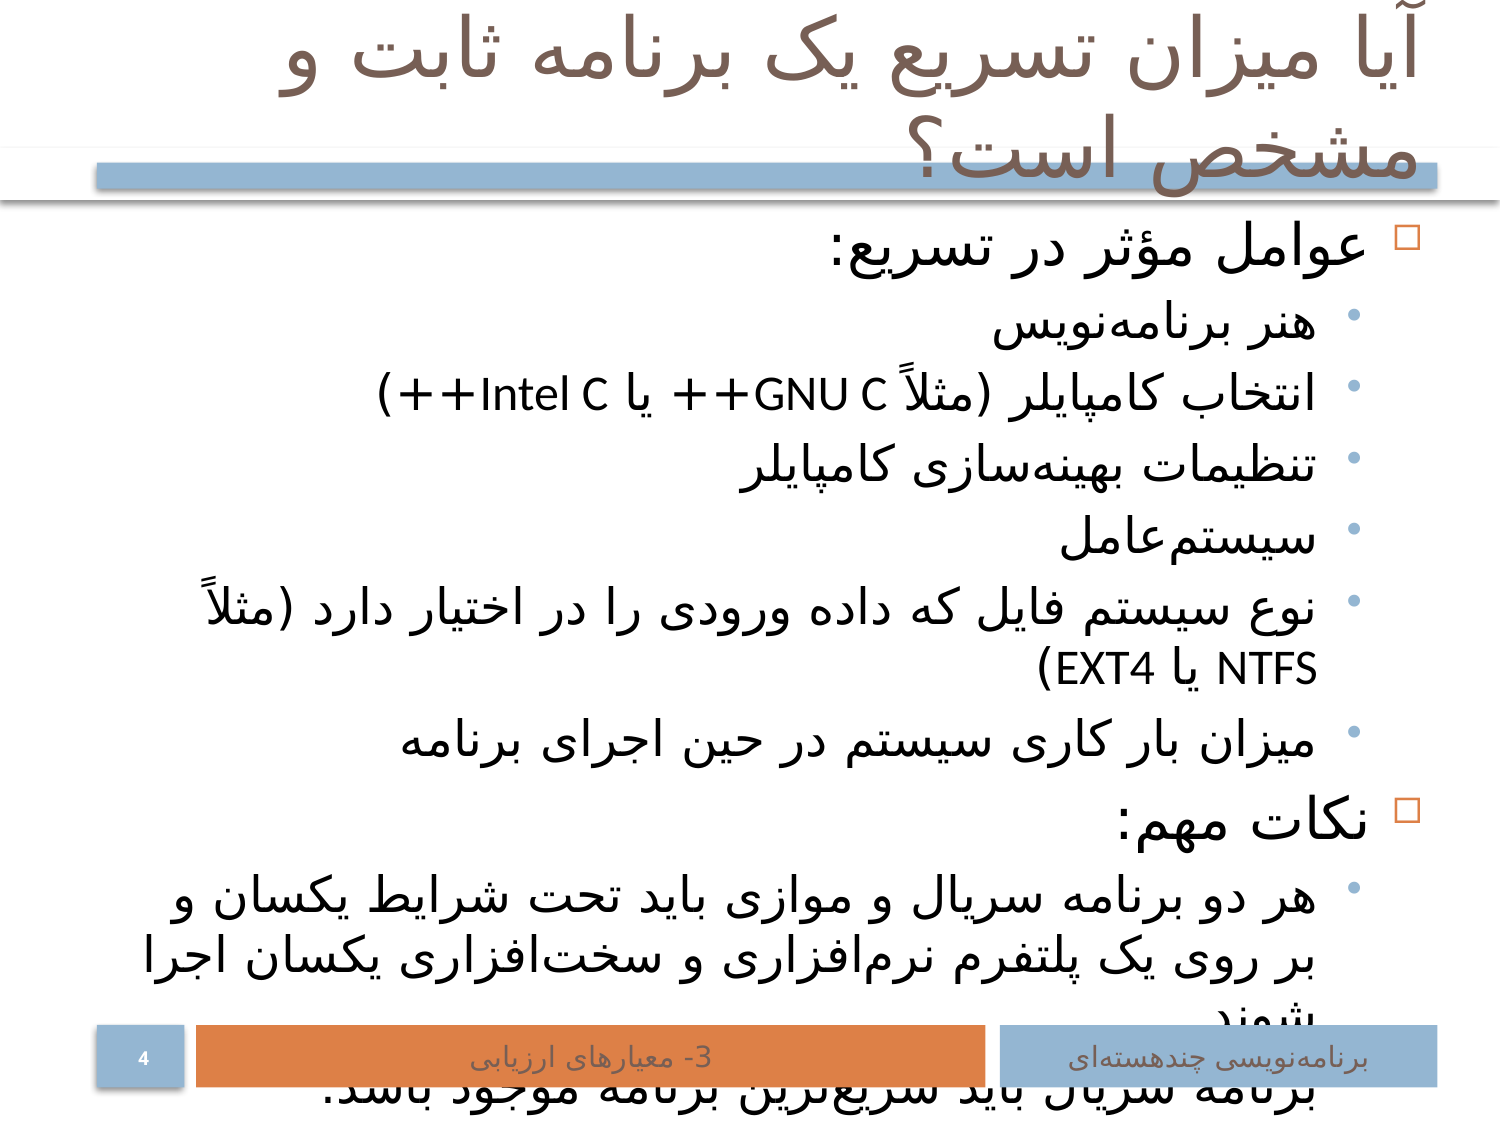

# آیا میزان تسریع یک برنامه ثابت و مشخص است؟
عوامل مؤثر در تسریع:
هنر برنامه‌نویس
انتخاب کامپایلر (مثلاً GNU C++ یا Intel C++)
تنظیمات بهینه‌سازی کامپایلر
سیستم‌عامل
نوع سیستم فایل که داده ورودی را در اختیار دارد (مثلاً NTFS یا EXT4)
میزان بار کاری سیستم در حین اجرای برنامه
نکات مهم:
هر دو برنامه سریال و موازی باید تحت شرایط یکسان و بر روی یک پلتفرم نرم‌افزاری و سخت‌افزاری یکسان اجرا شوند.
برنامه سریال باید سریع‌ترین برنامه موجود باشد.

3- معیارهای ارزیابی
برنامه‌نویسی چند‌هسته‌ای
4